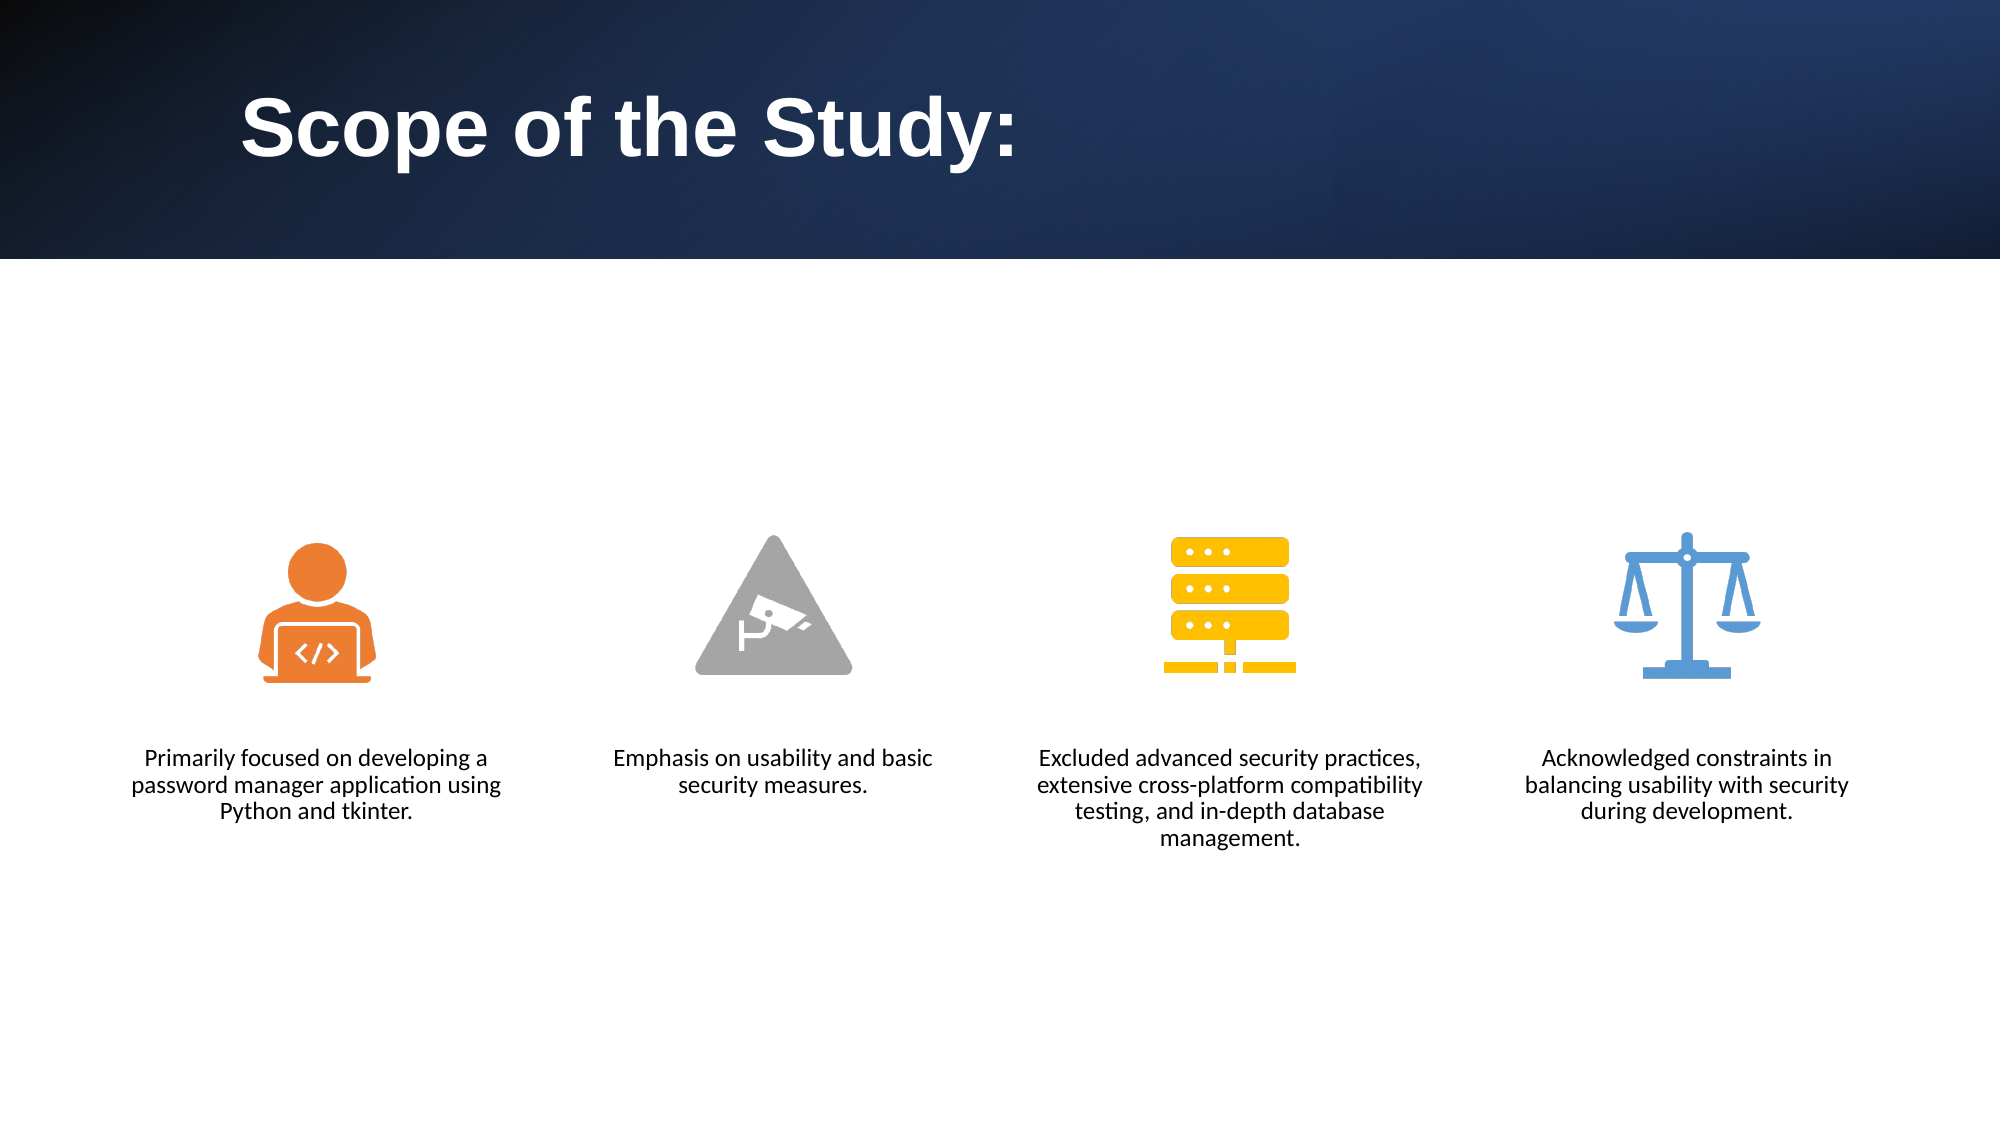

# Scope of the Study:
Primarily focused on developing a password manager application using Python and tkinter.
Emphasis on usability and basic security measures.
Excluded advanced security practices, extensive cross-platform compatibility testing, and in-depth database management.
Acknowledged constraints in balancing usability with security during development.